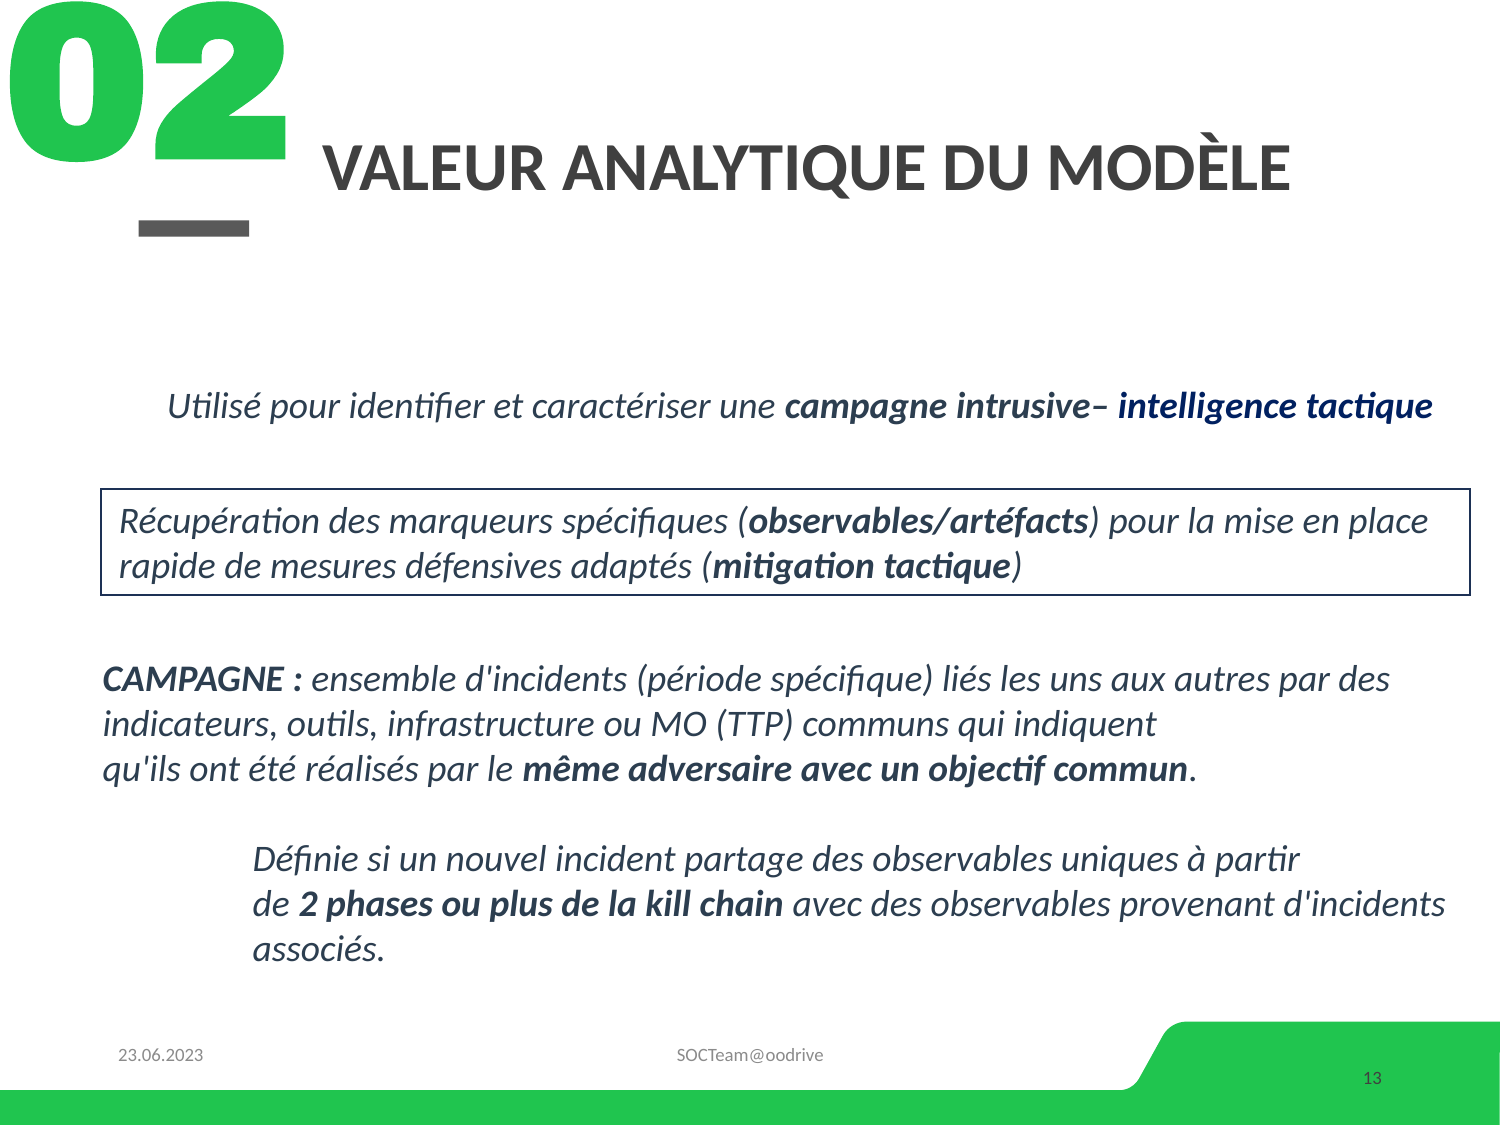

02
# Valeur analytique du modèle
Utilisé pour identifier et caractériser une campagne intrusive– intelligence tactique
Récupération des marqueurs spécifiques (observables/artéfacts) pour la mise en place
rapide de mesures défensives adaptés (mitigation tactique)

CAMPAGNE : ensemble d'incidents (période spécifique) liés les uns aux autres par des
indicateurs, outils, infrastructure ou MO (TTP) communs qui indiquent
qu'ils ont été réalisés par le même adversaire avec un objectif commun.

 	Définie si un nouvel incident partage des observables uniques à partir
	de 2 phases ou plus de la kill chain avec des observables provenant d'incidents
	associés.
23.06.2023
SOCTeam@oodrive
13